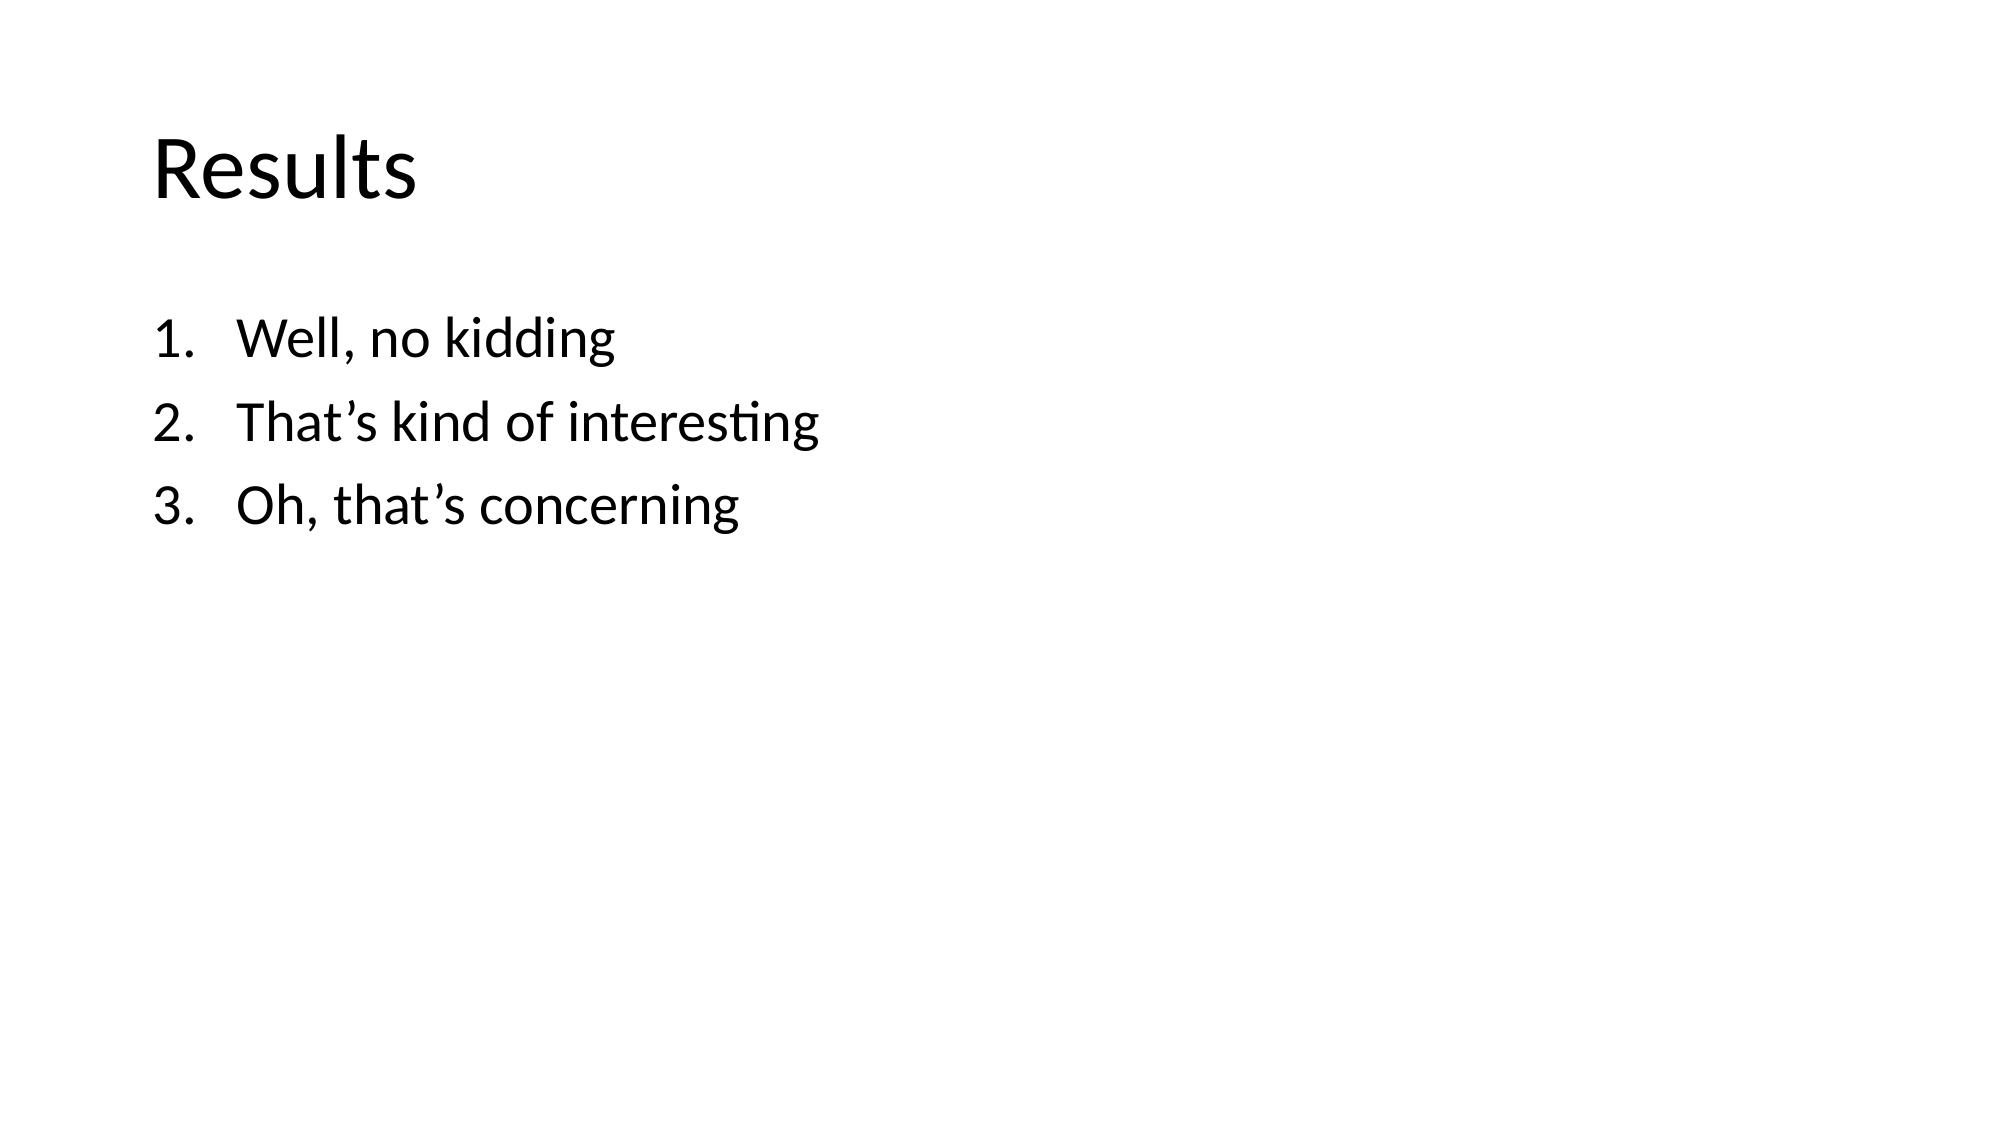

# Results
Well, no kidding
That’s kind of interesting
Oh, that’s concerning